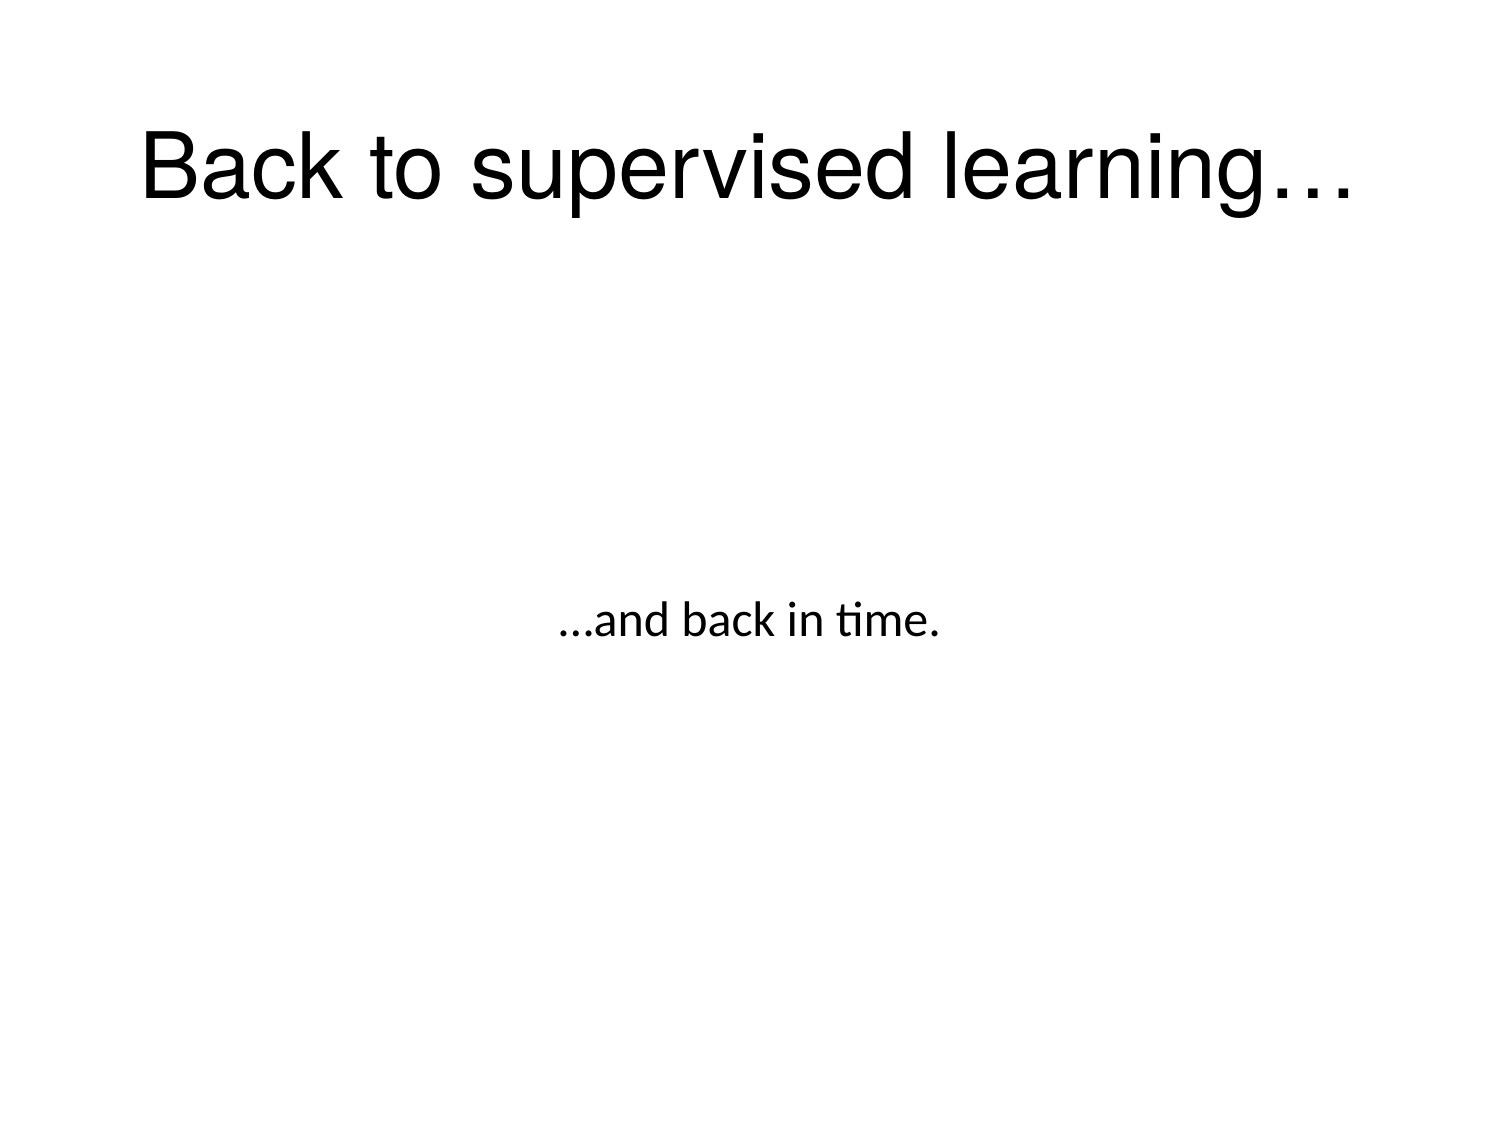

# Back to supervised learning…
…and back in time.